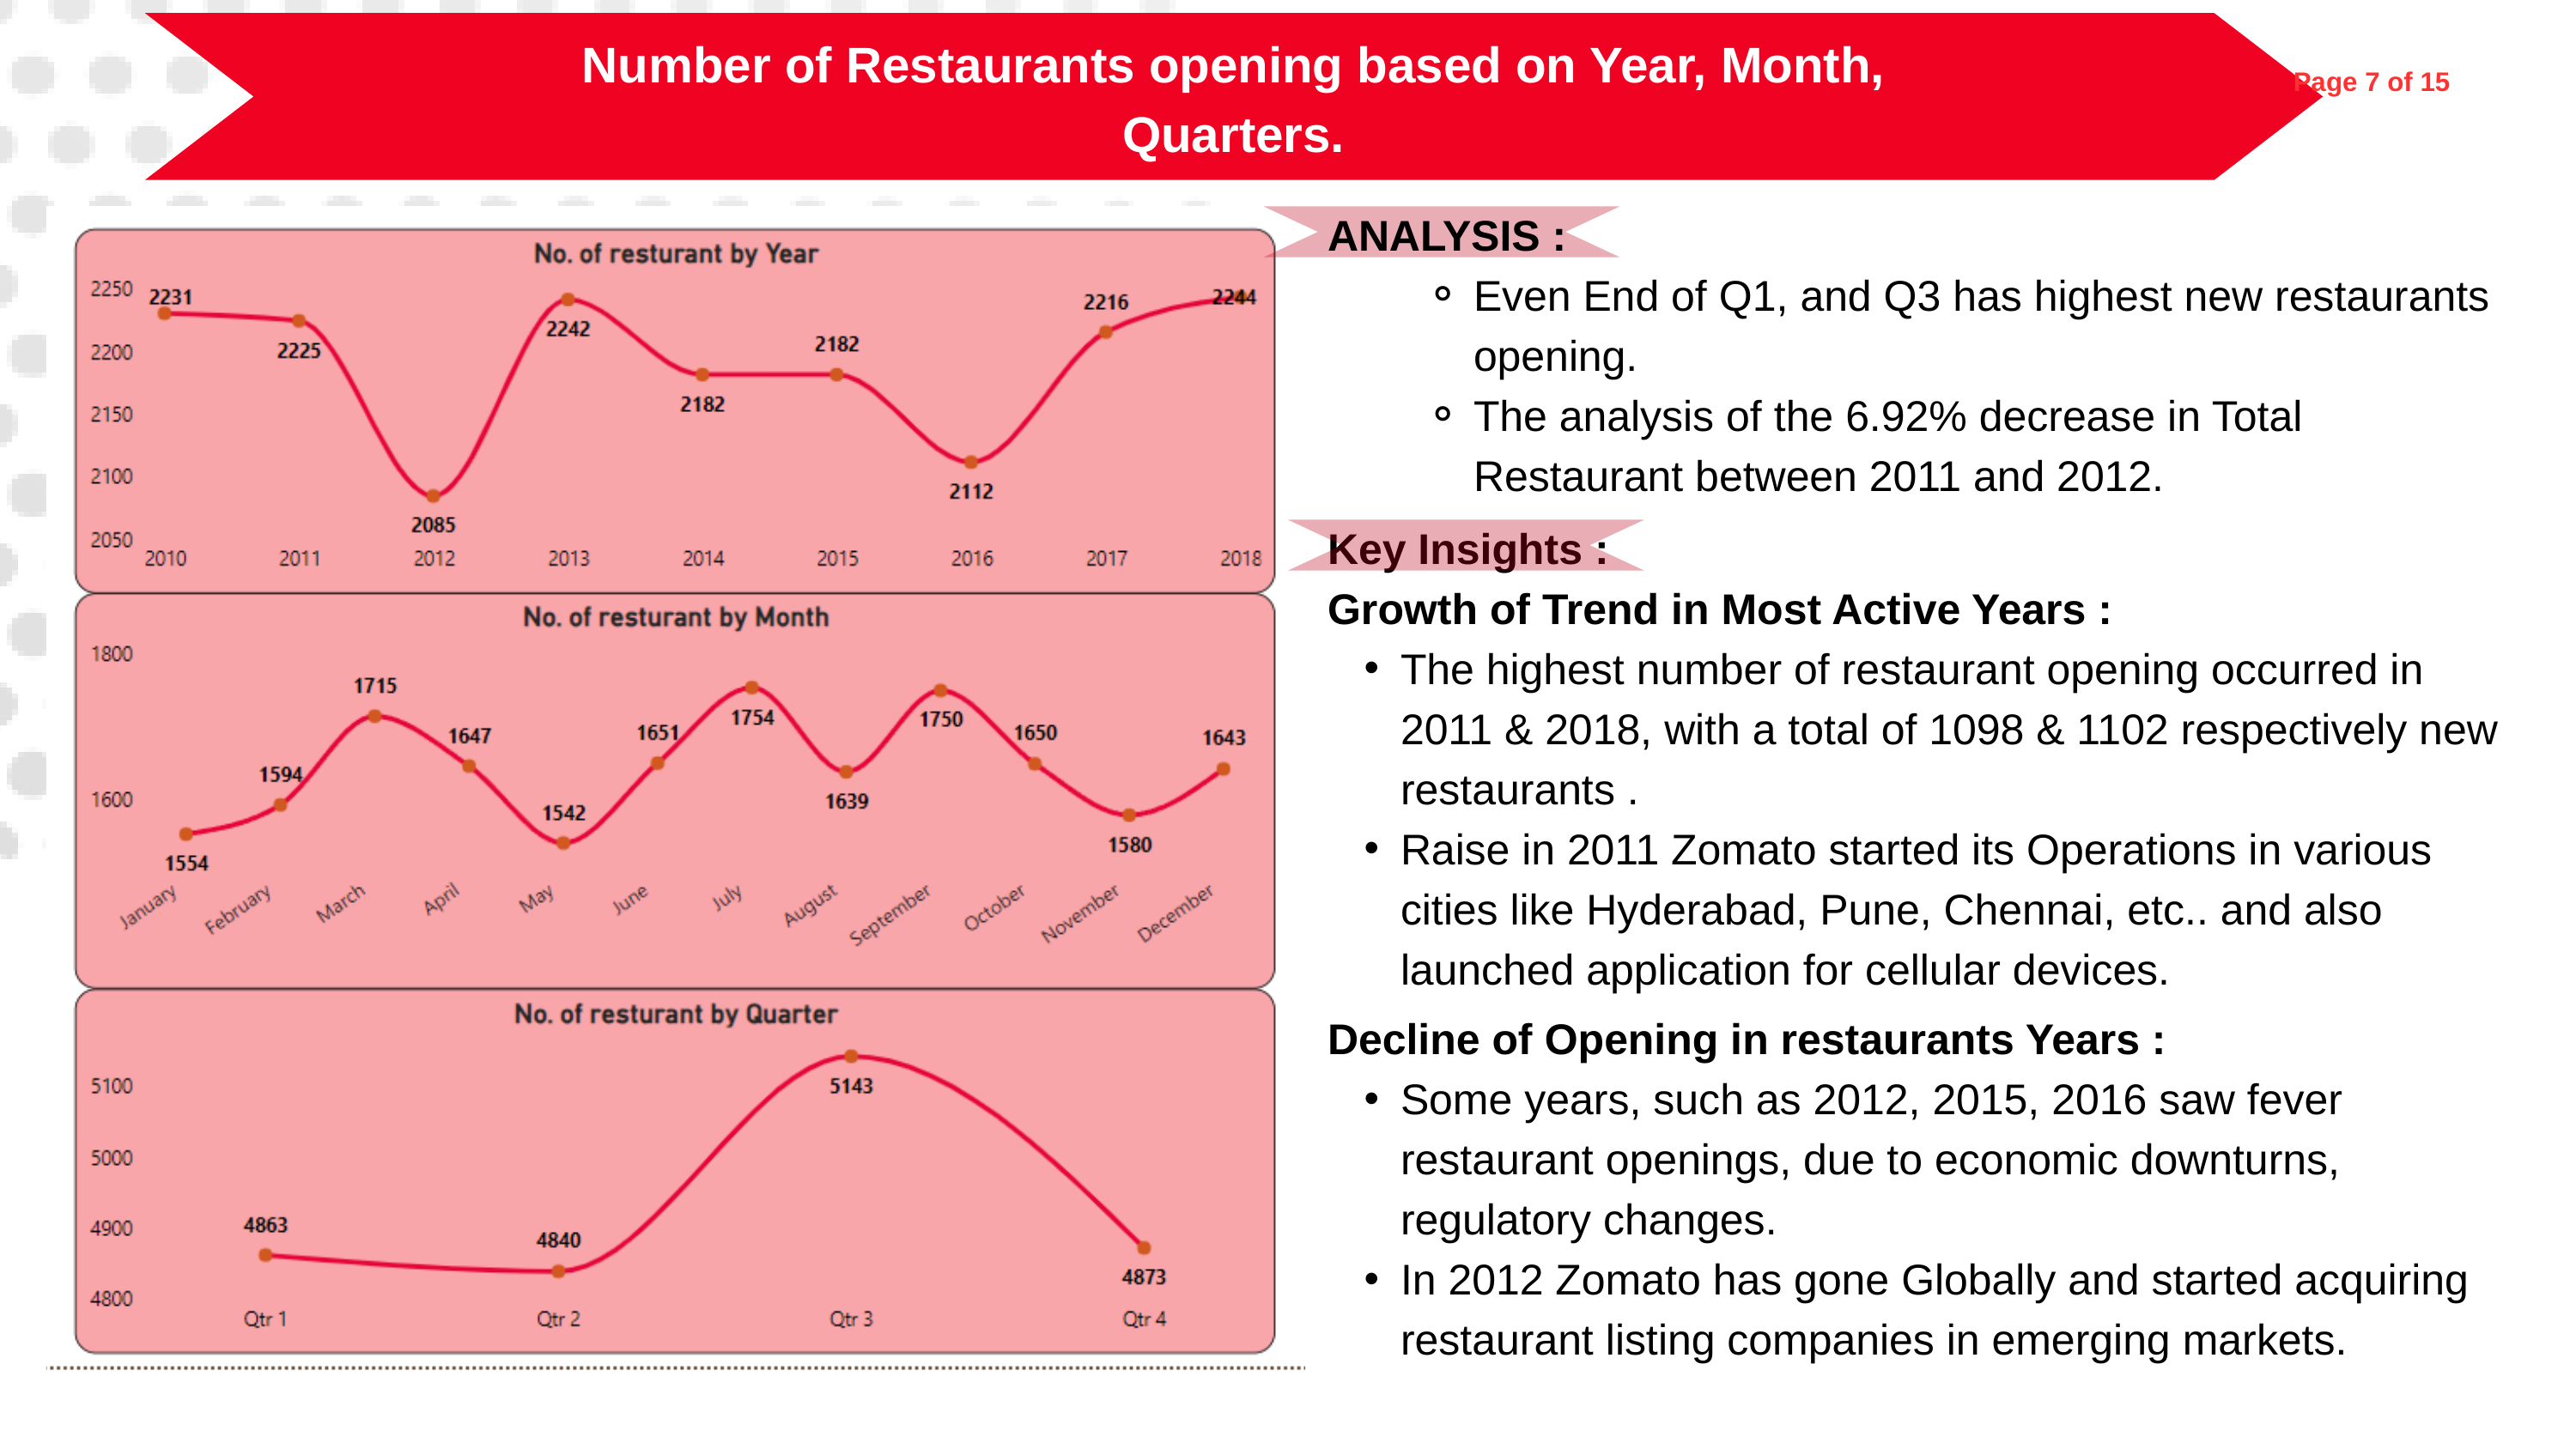

Number of Restaurants opening based on Year, Month, Quarters.
Page 7 of 15
ANALYSIS :
Even End of Q1, and Q3 has highest new restaurants opening.
The analysis of the 6.92% decrease in Total Restaurant between 2011 and 2012.

Key Insights :
Growth of Trend in Most Active Years :
The highest number of restaurant opening occurred in 2011 & 2018, with a total of 1098 & 1102 respectively new restaurants .
Raise in 2011 Zomato started its Operations in various cities like Hyderabad, Pune, Chennai, etc.. and also launched application for cellular devices.

Decline of Opening in restaurants Years :
Some years, such as 2012, 2015, 2016 saw fever restaurant openings, due to economic downturns, regulatory changes.
In 2012 Zomato has gone Globally and started acquiring restaurant listing companies in emerging markets.